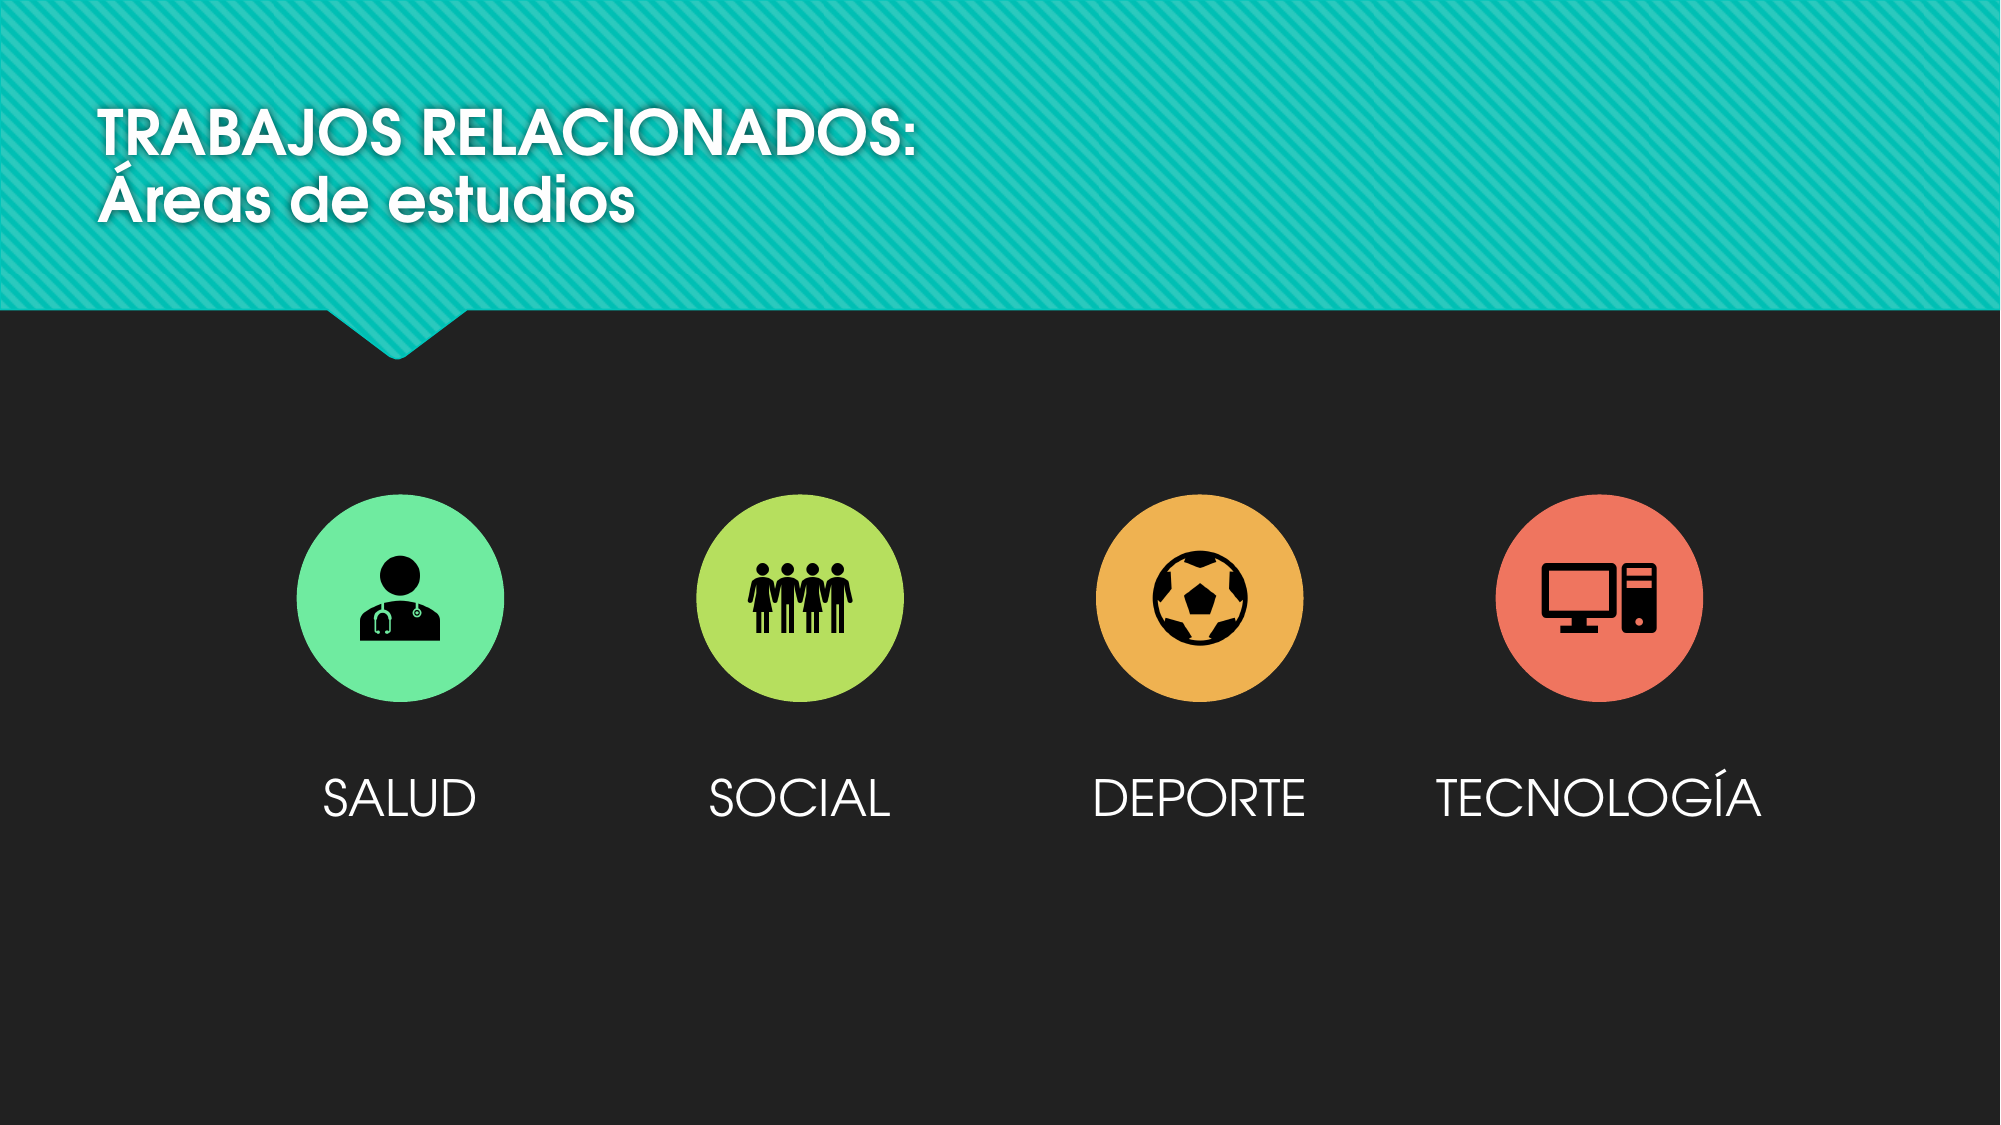

# TRABAJOS RELACIONADOS: Áreas de estudios
Salud
Social
Deporte
Tecnología